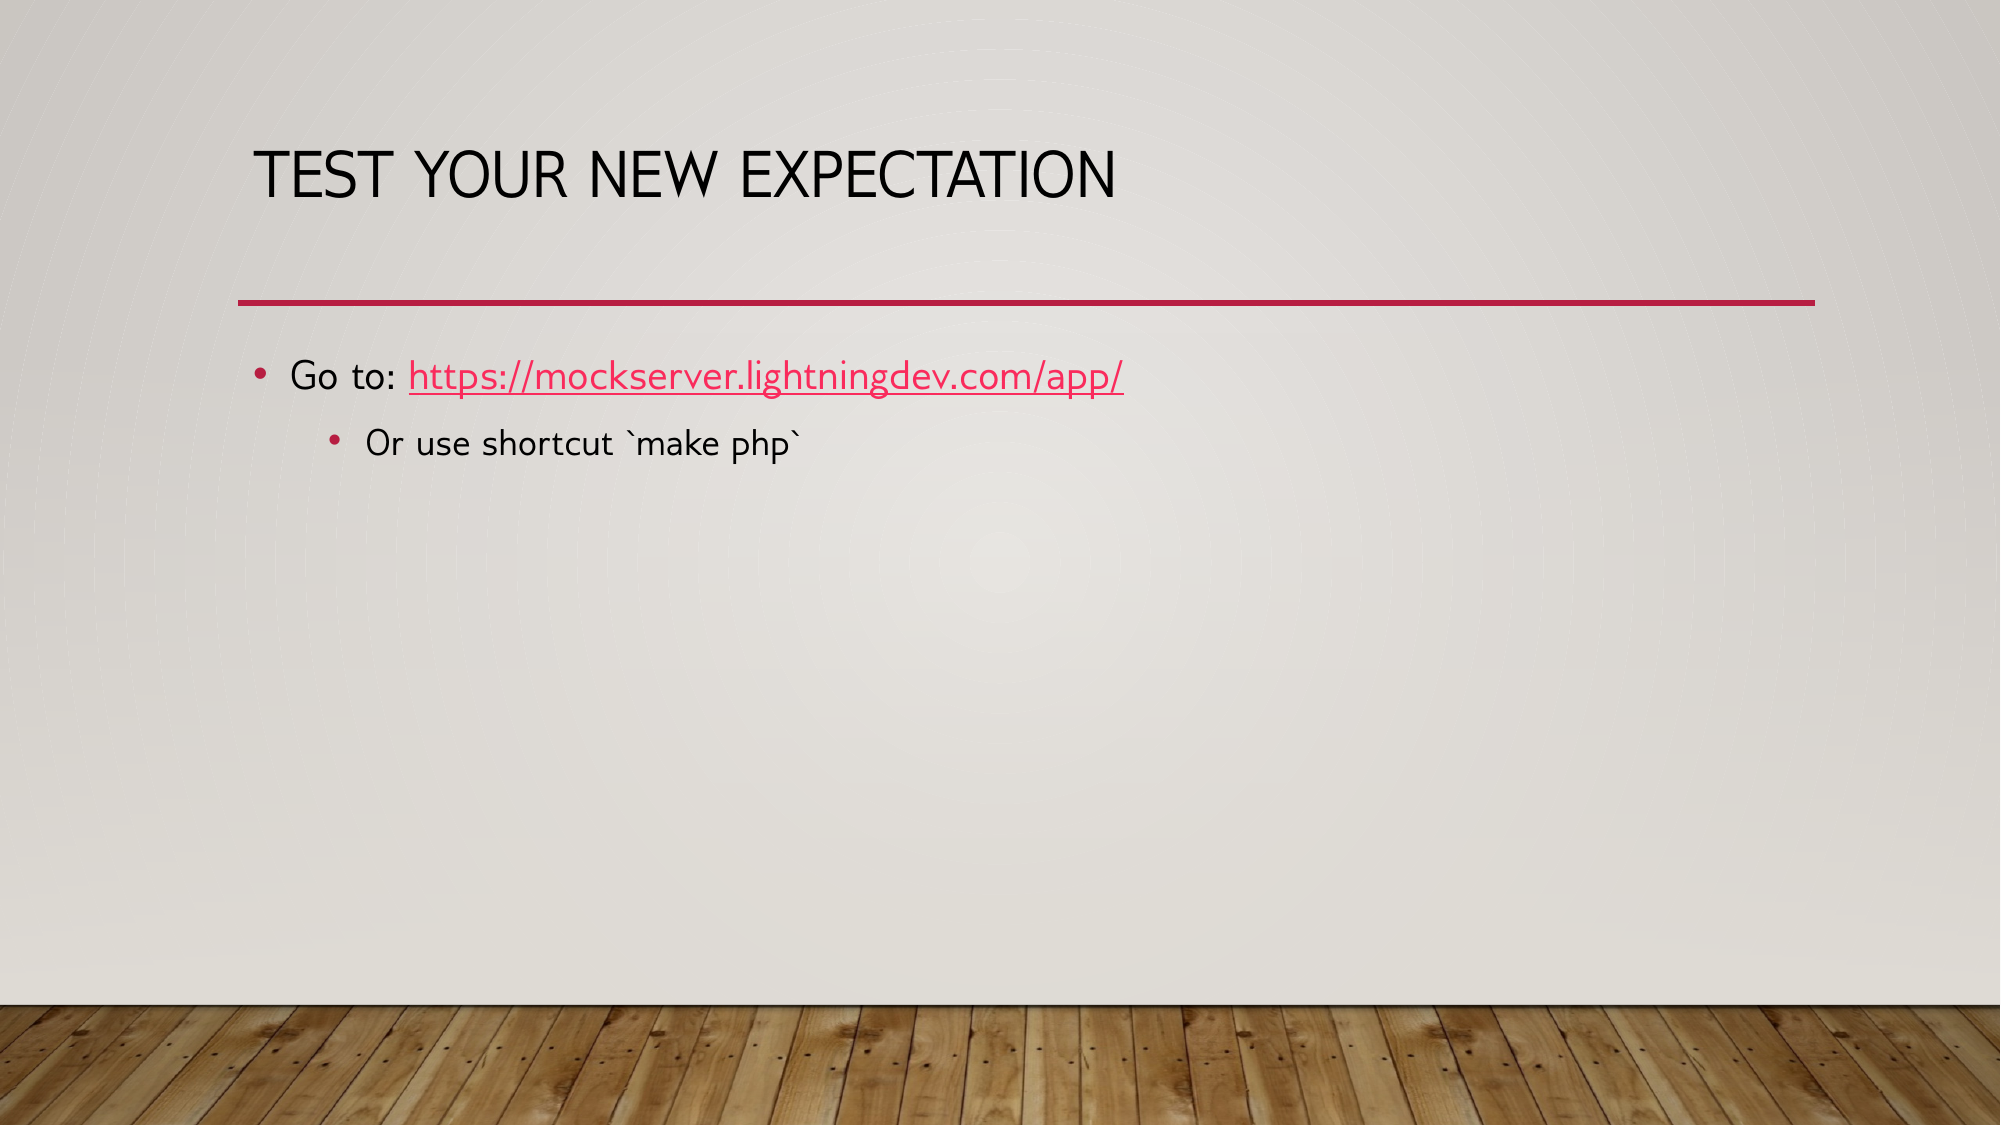

# TesT YOUR NEW EXPECTATION
Go to: https://mockserver.lightningdev.com/app/
Or use shortcut `make php`